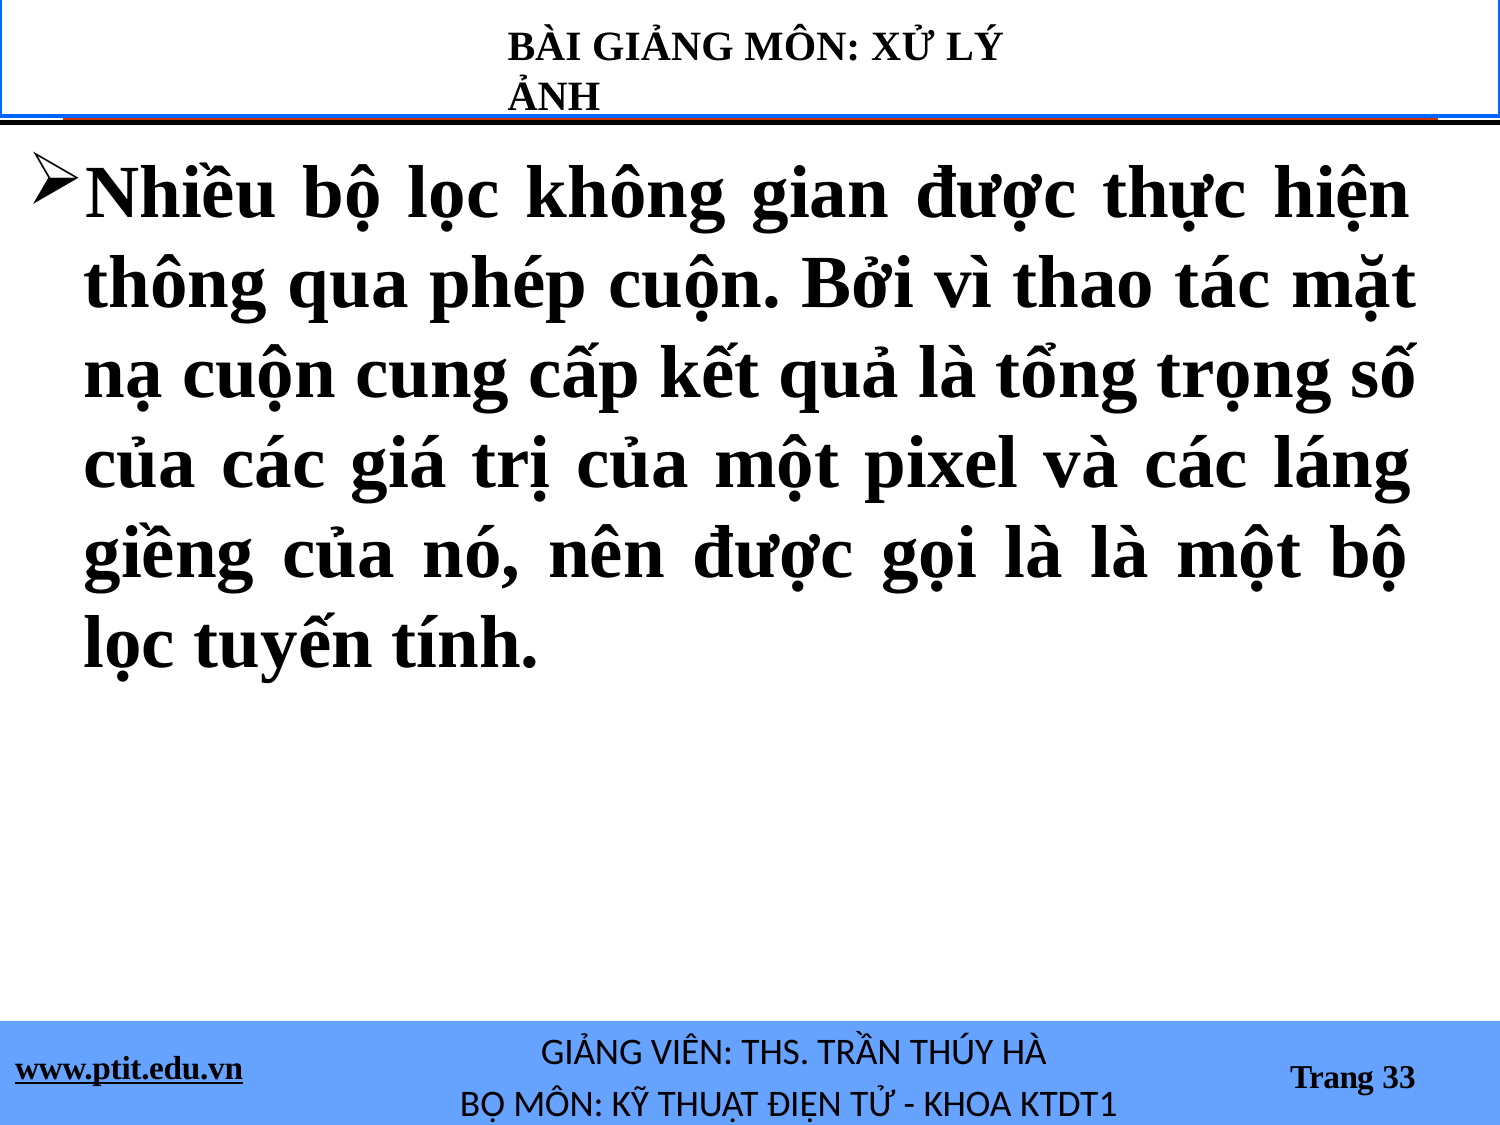

# BÀI GIẢNG MÔN: XỬ LÝ ẢNH
Nhiều bộ lọc không gian được thực hiện  thông qua phép cuộn. Bởi vì thao tác mặt  nạ cuộn cung cấp kết quả là tổng trọng số  của các giá trị của một pixel và các láng  giềng của nó, nên được gọi là là một bộ  lọc tuyến tính.

GIẢNG VIÊN: THS. TRẦN THÚY HÀ
BỘ MÔN: KỸ THUẬT ĐIỆN TỬ - KHOA KTDT1
www.ptit.edu.vn
Trang 33